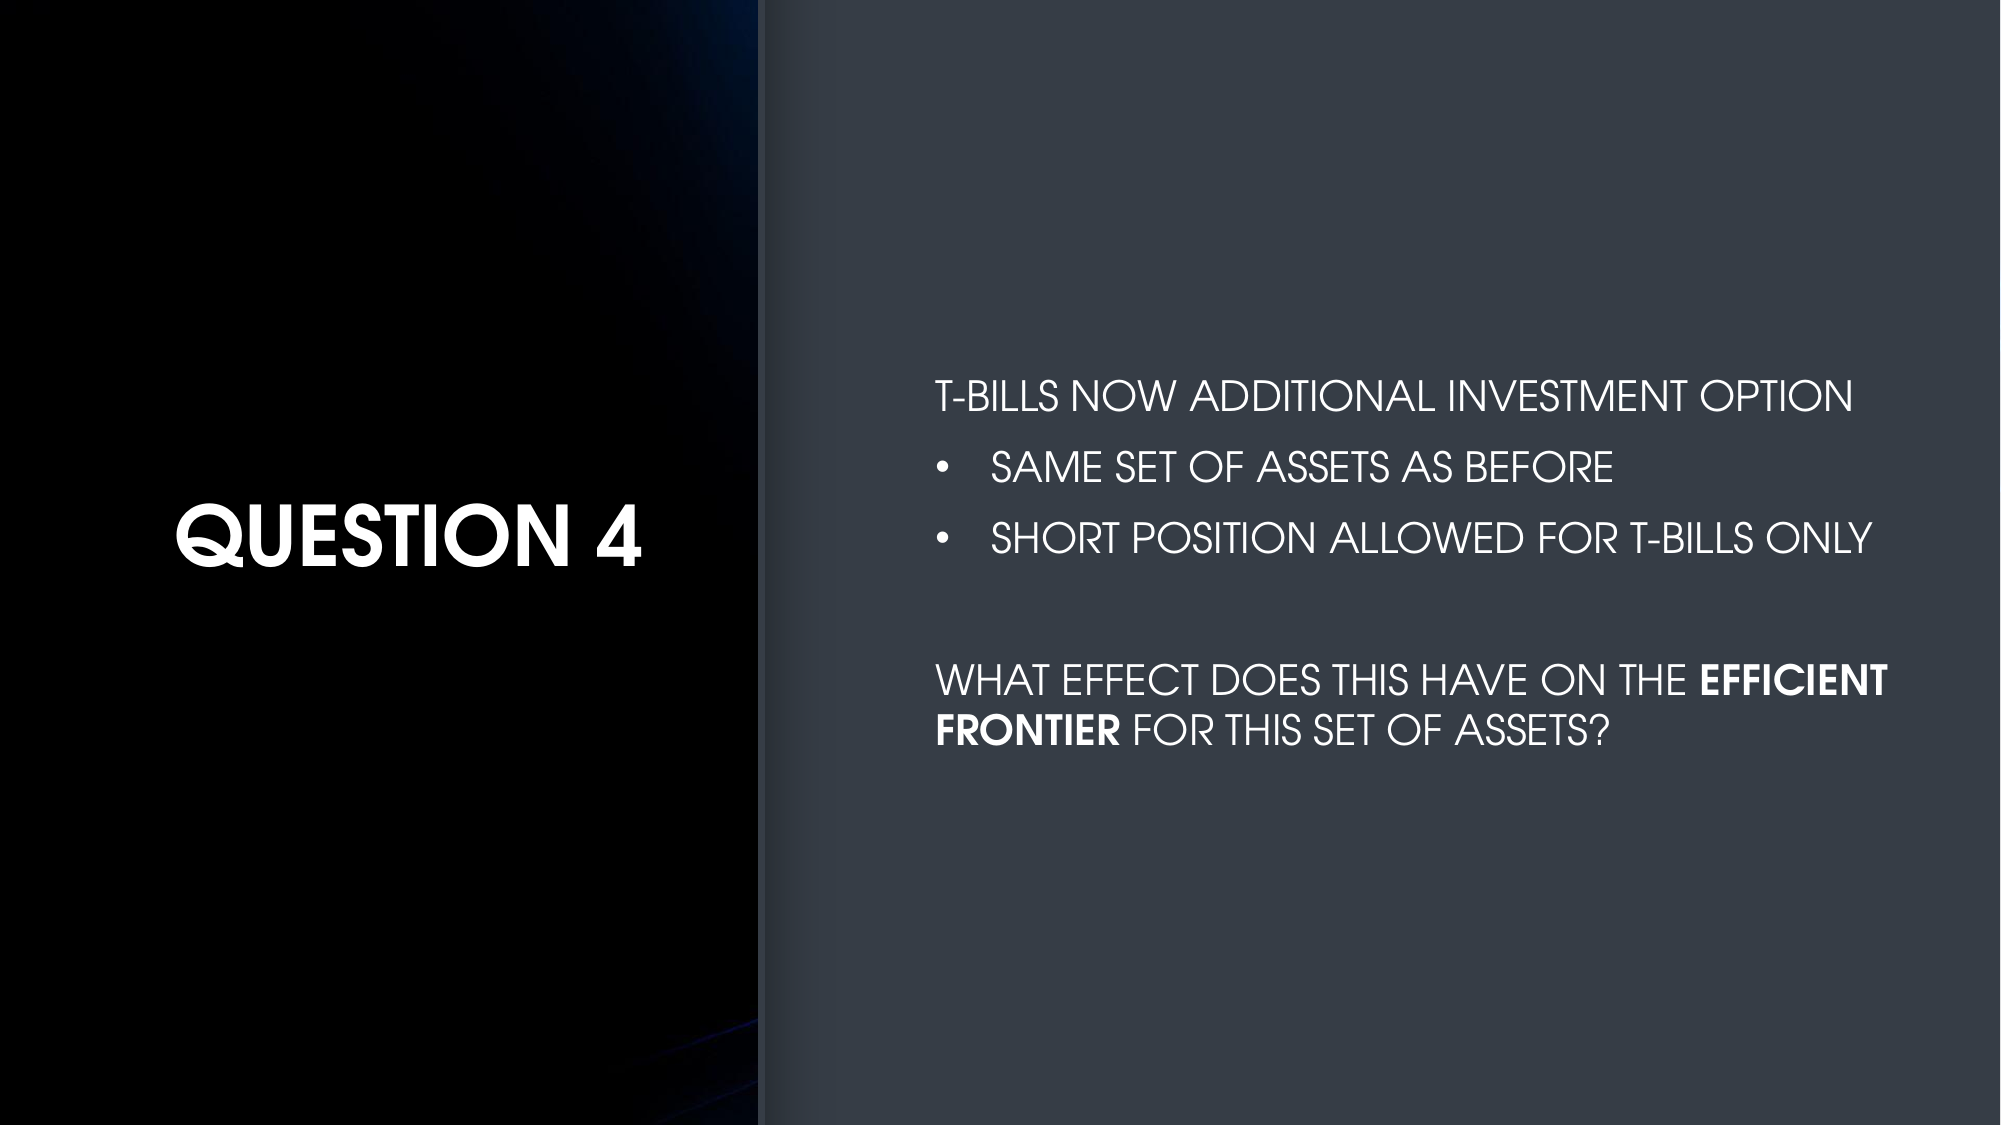

# Question 4
T-Bills now additional investment option
Same set of assets as before
Short position allowed for T-Bills only

What effect does this have on the efficient frontier for this set of assets?